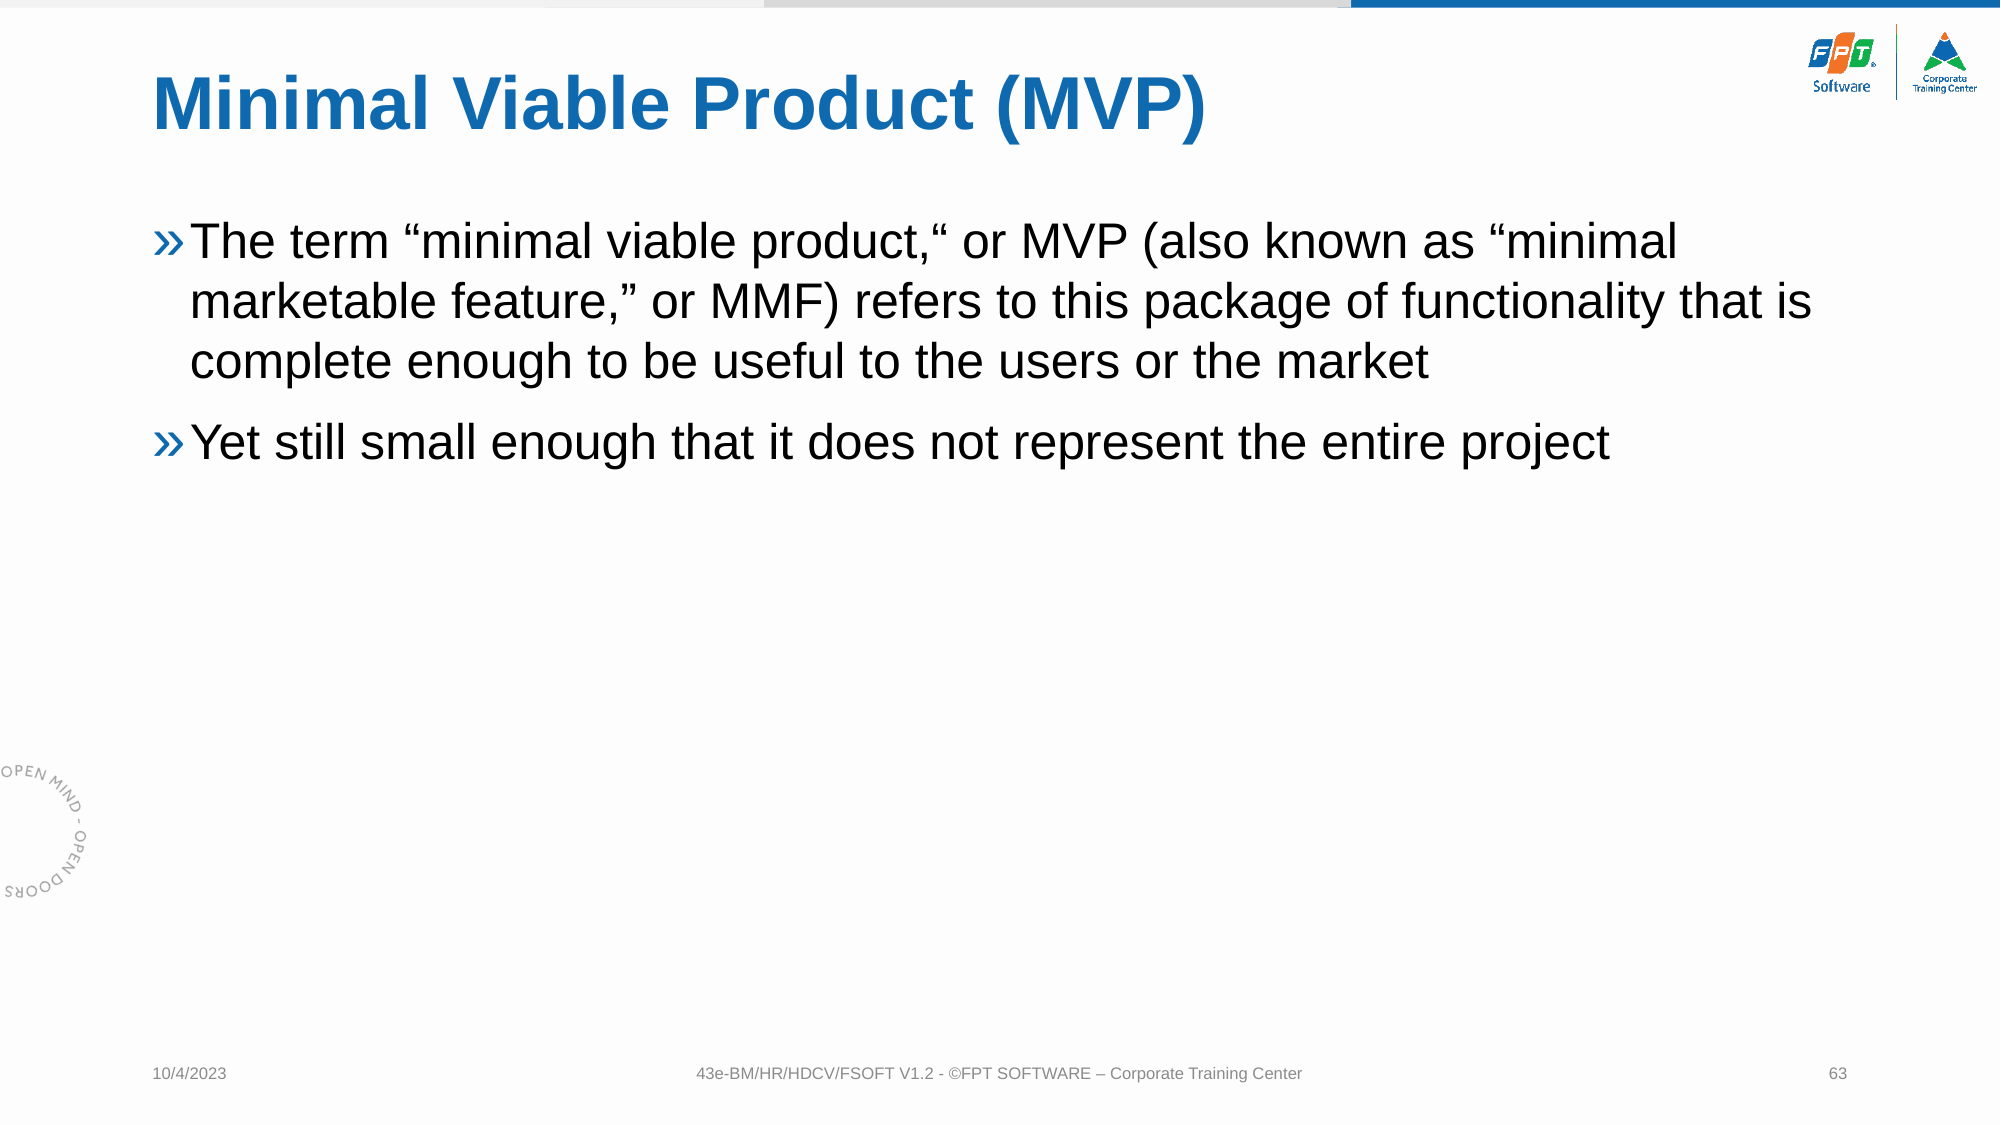

# Minimal Viable Product (MVP)
The term “minimal viable product,“ or MVP (also known as “minimal marketable feature,” or MMF) refers to this package of functionality that is complete enough to be useful to the users or the market
Yet still small enough that it does not represent the entire project
10/4/2023
43e-BM/HR/HDCV/FSOFT V1.2 - ©FPT SOFTWARE – Corporate Training Center
63